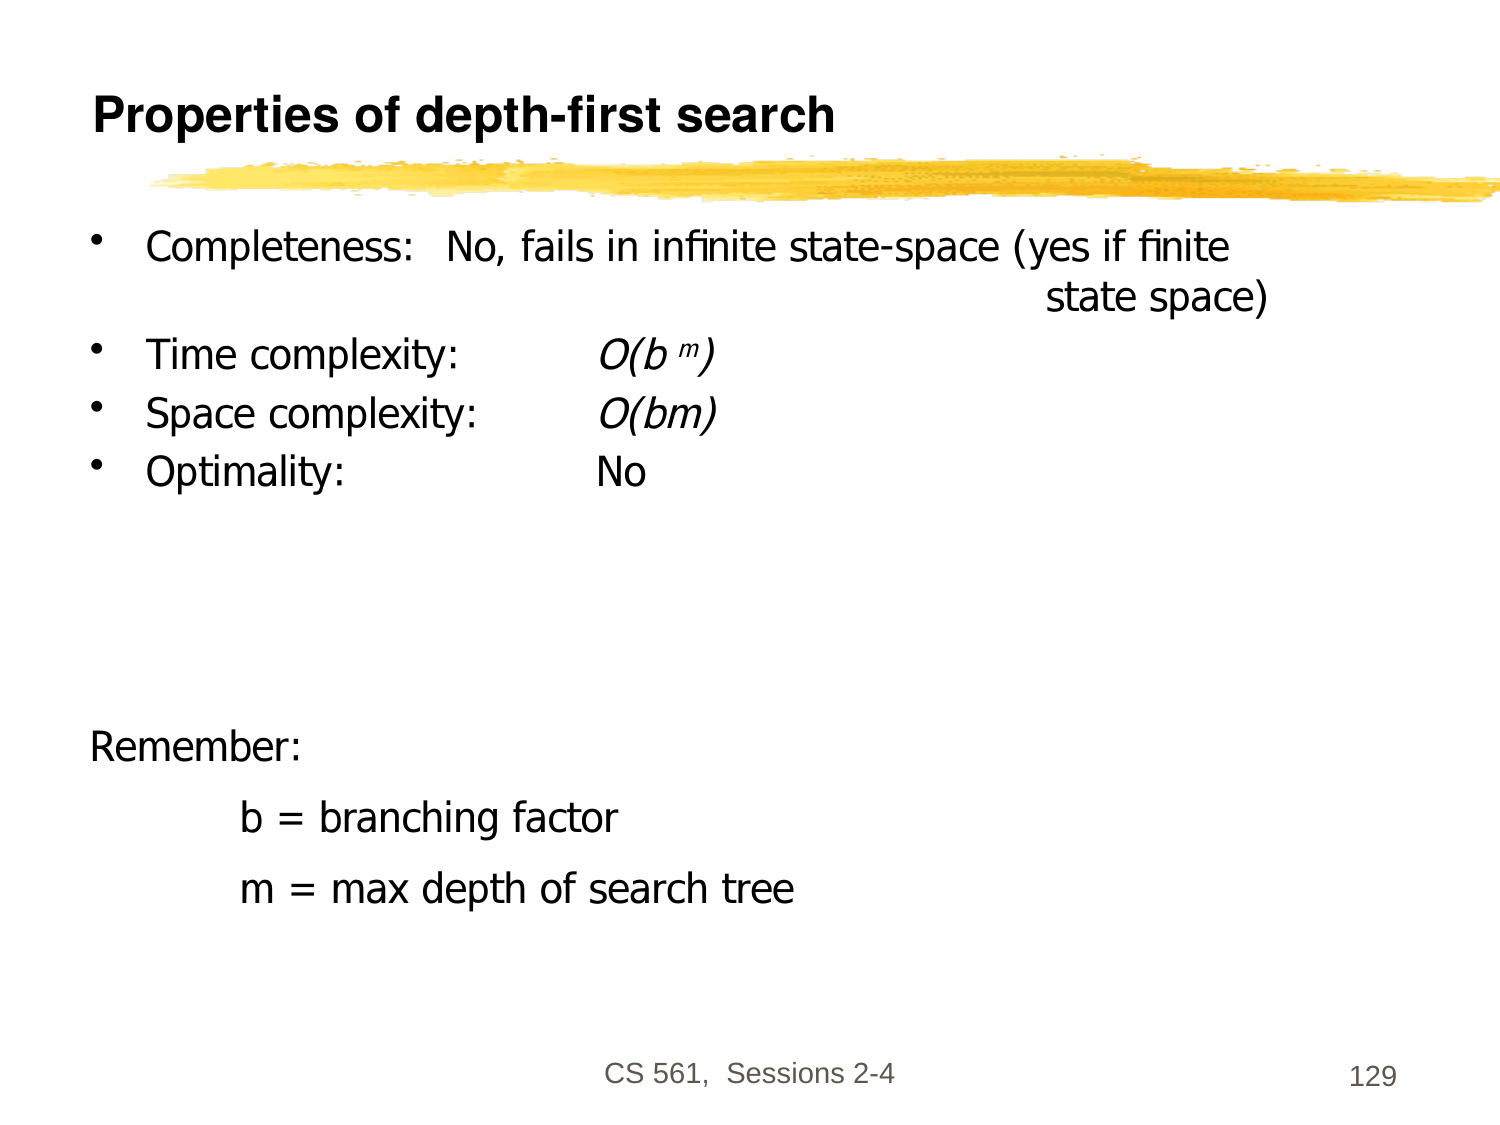

# Properties of depth-first search
Completeness: 	No, fails in infinite state-space (yes if finite 							state space)
Time complexity:	O(b m)
Space complexity:	O(bm)
Optimality:		No
Remember:
	b = branching factor
	m = max depth of search tree
CS 561,  Sessions 2-4
129